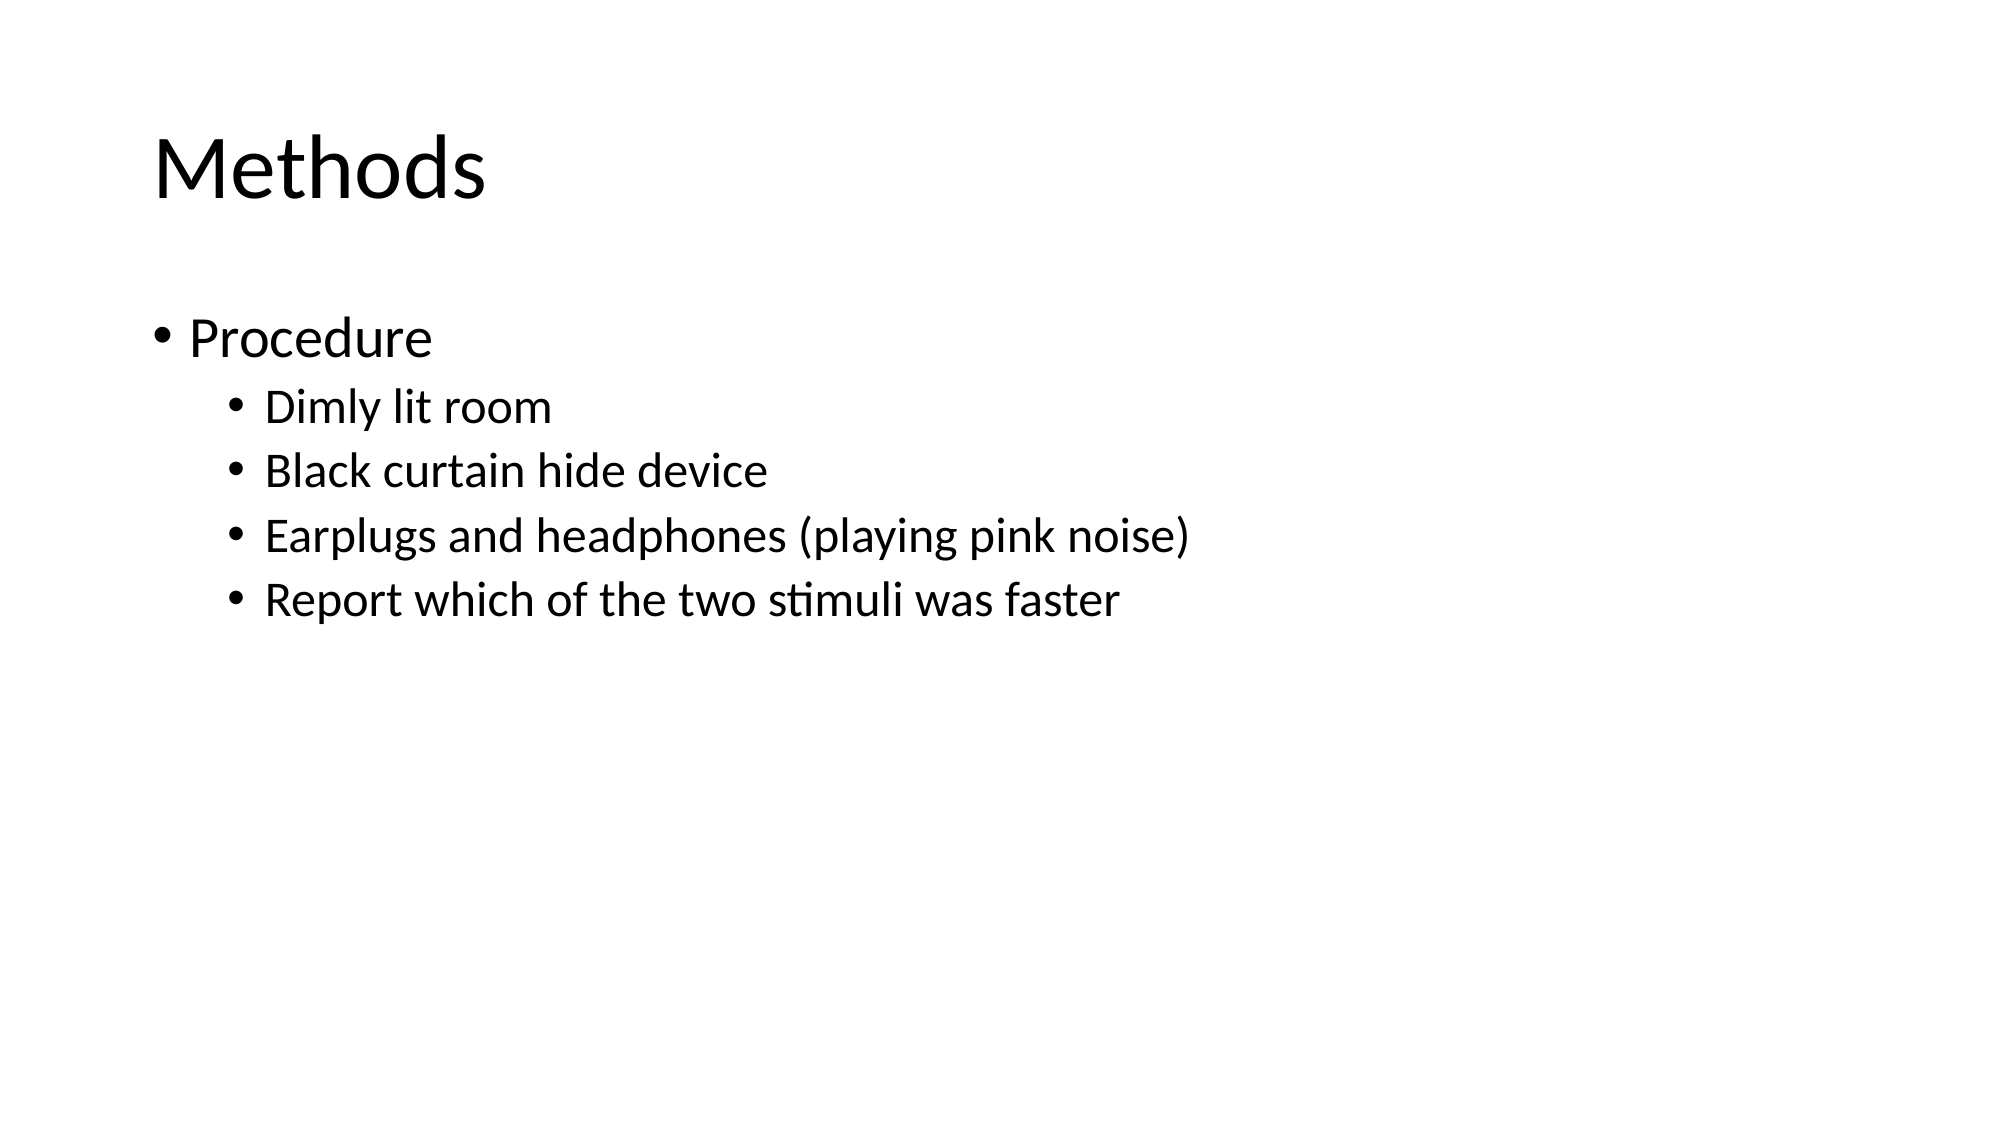

# Methods
Procedure
Dimly lit room
Black curtain hide device
Earplugs and headphones (playing pink noise)
Report which of the two stimuli was faster